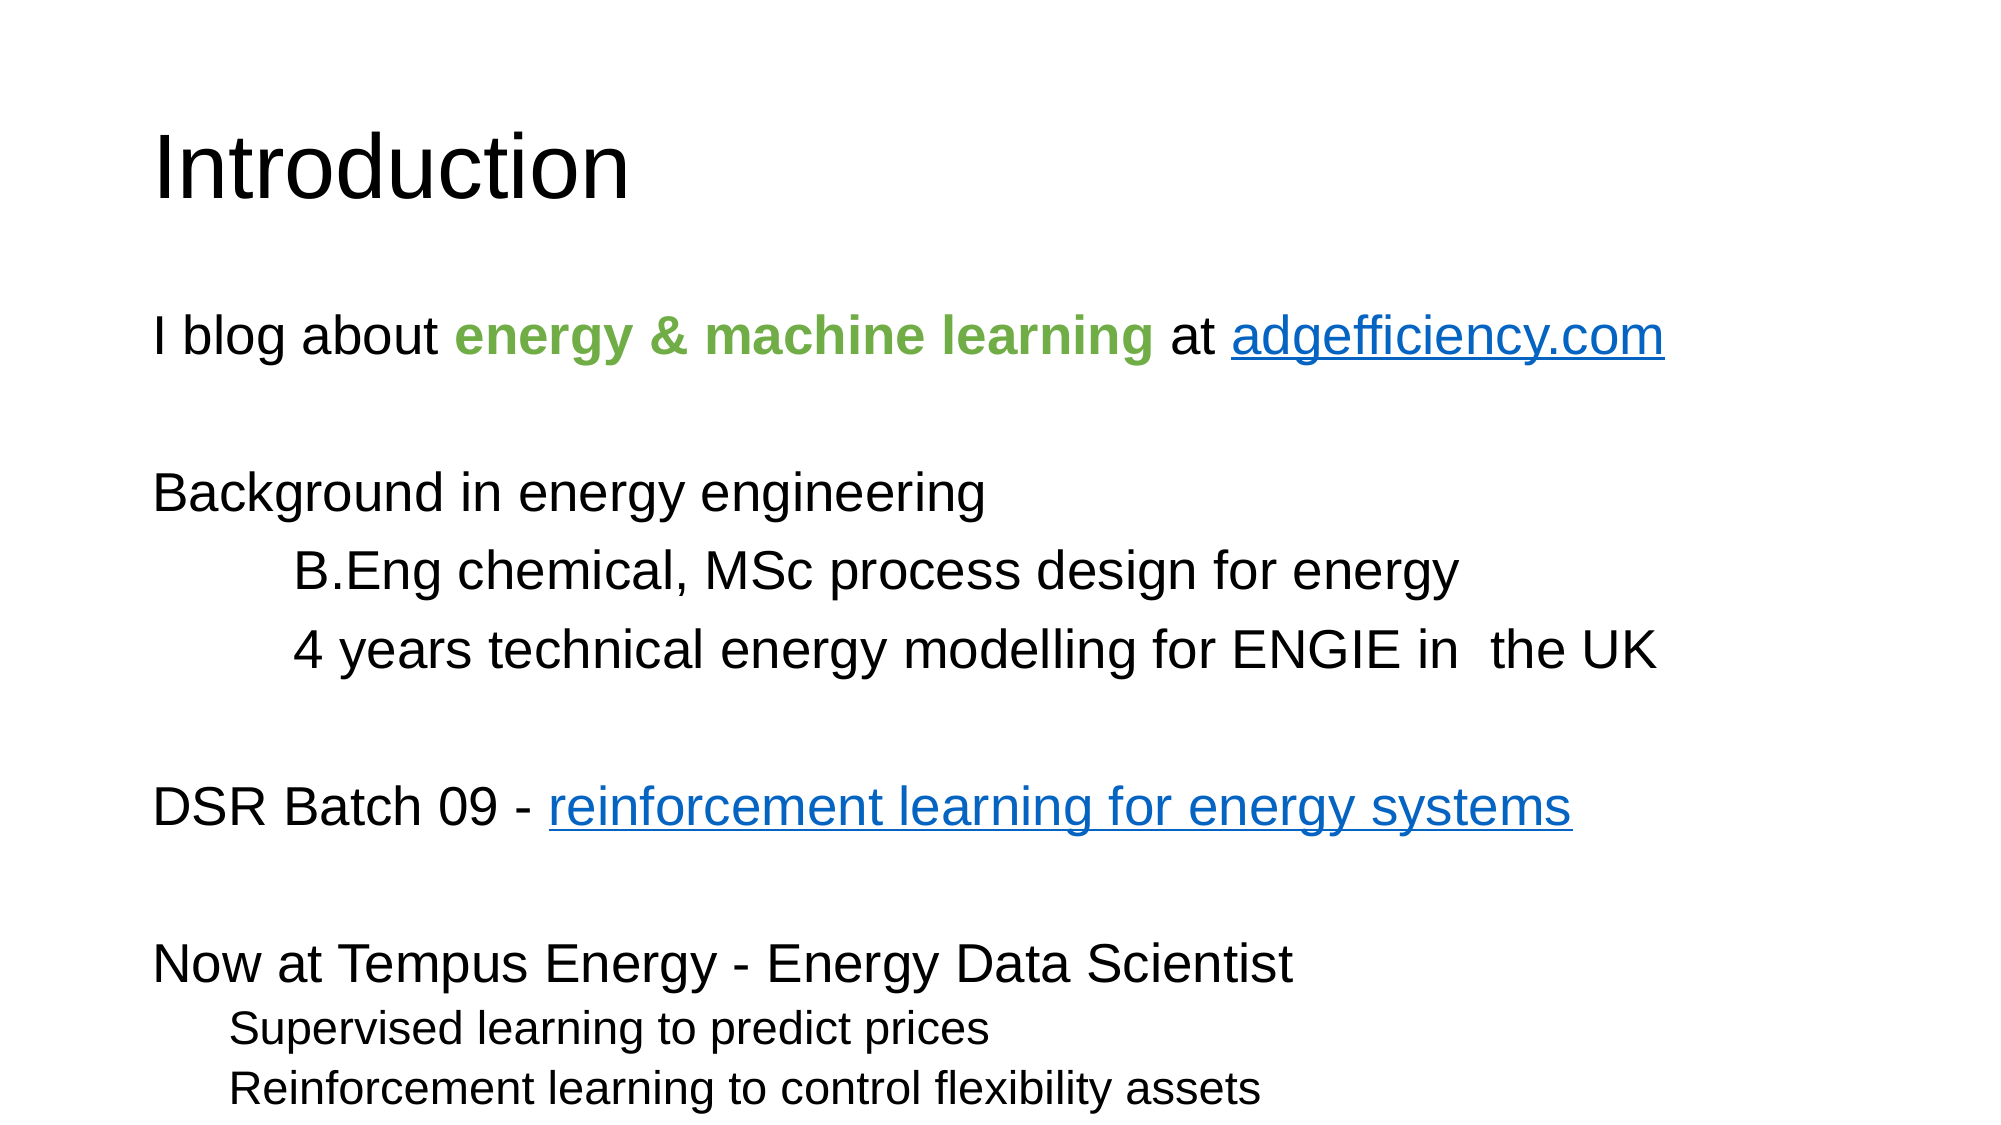

# Introduction
I blog about energy & machine learning at adgefficiency.com

Background in energy engineering
	B.Eng chemical, MSc process design for energy
	4 years technical energy modelling for ENGIE in  the UK

DSR Batch 09 - reinforcement learning for energy systems

Now at Tempus Energy - Energy Data Scientist
Supervised learning to predict prices
Reinforcement learning to control flexibility assets